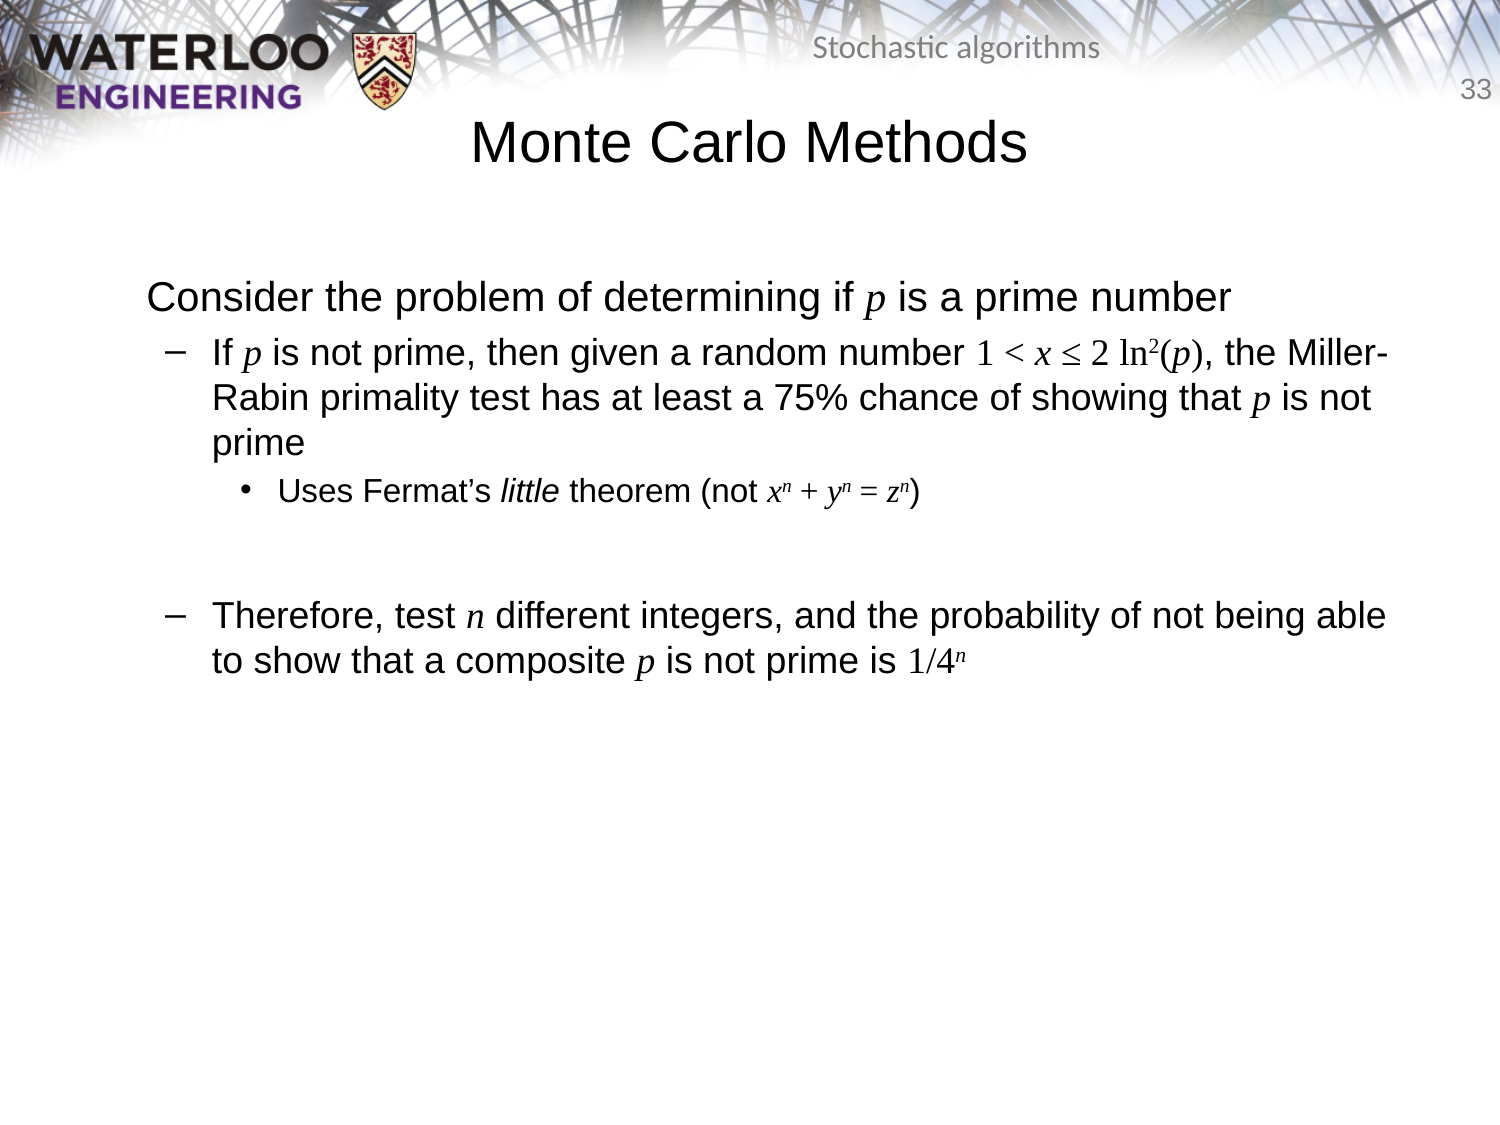

# Monte Carlo Methods
	Consider the problem of determining if p is a prime number
If p is not prime, then given a random number 1 < x ≤ 2 ln2(p), the Miller-Rabin primality test has at least a 75% chance of showing that p is not prime
Uses Fermat’s little theorem (not xn + yn = zn)

Therefore, test n different integers, and the probability of not being able to show that a composite p is not prime is 1/4n